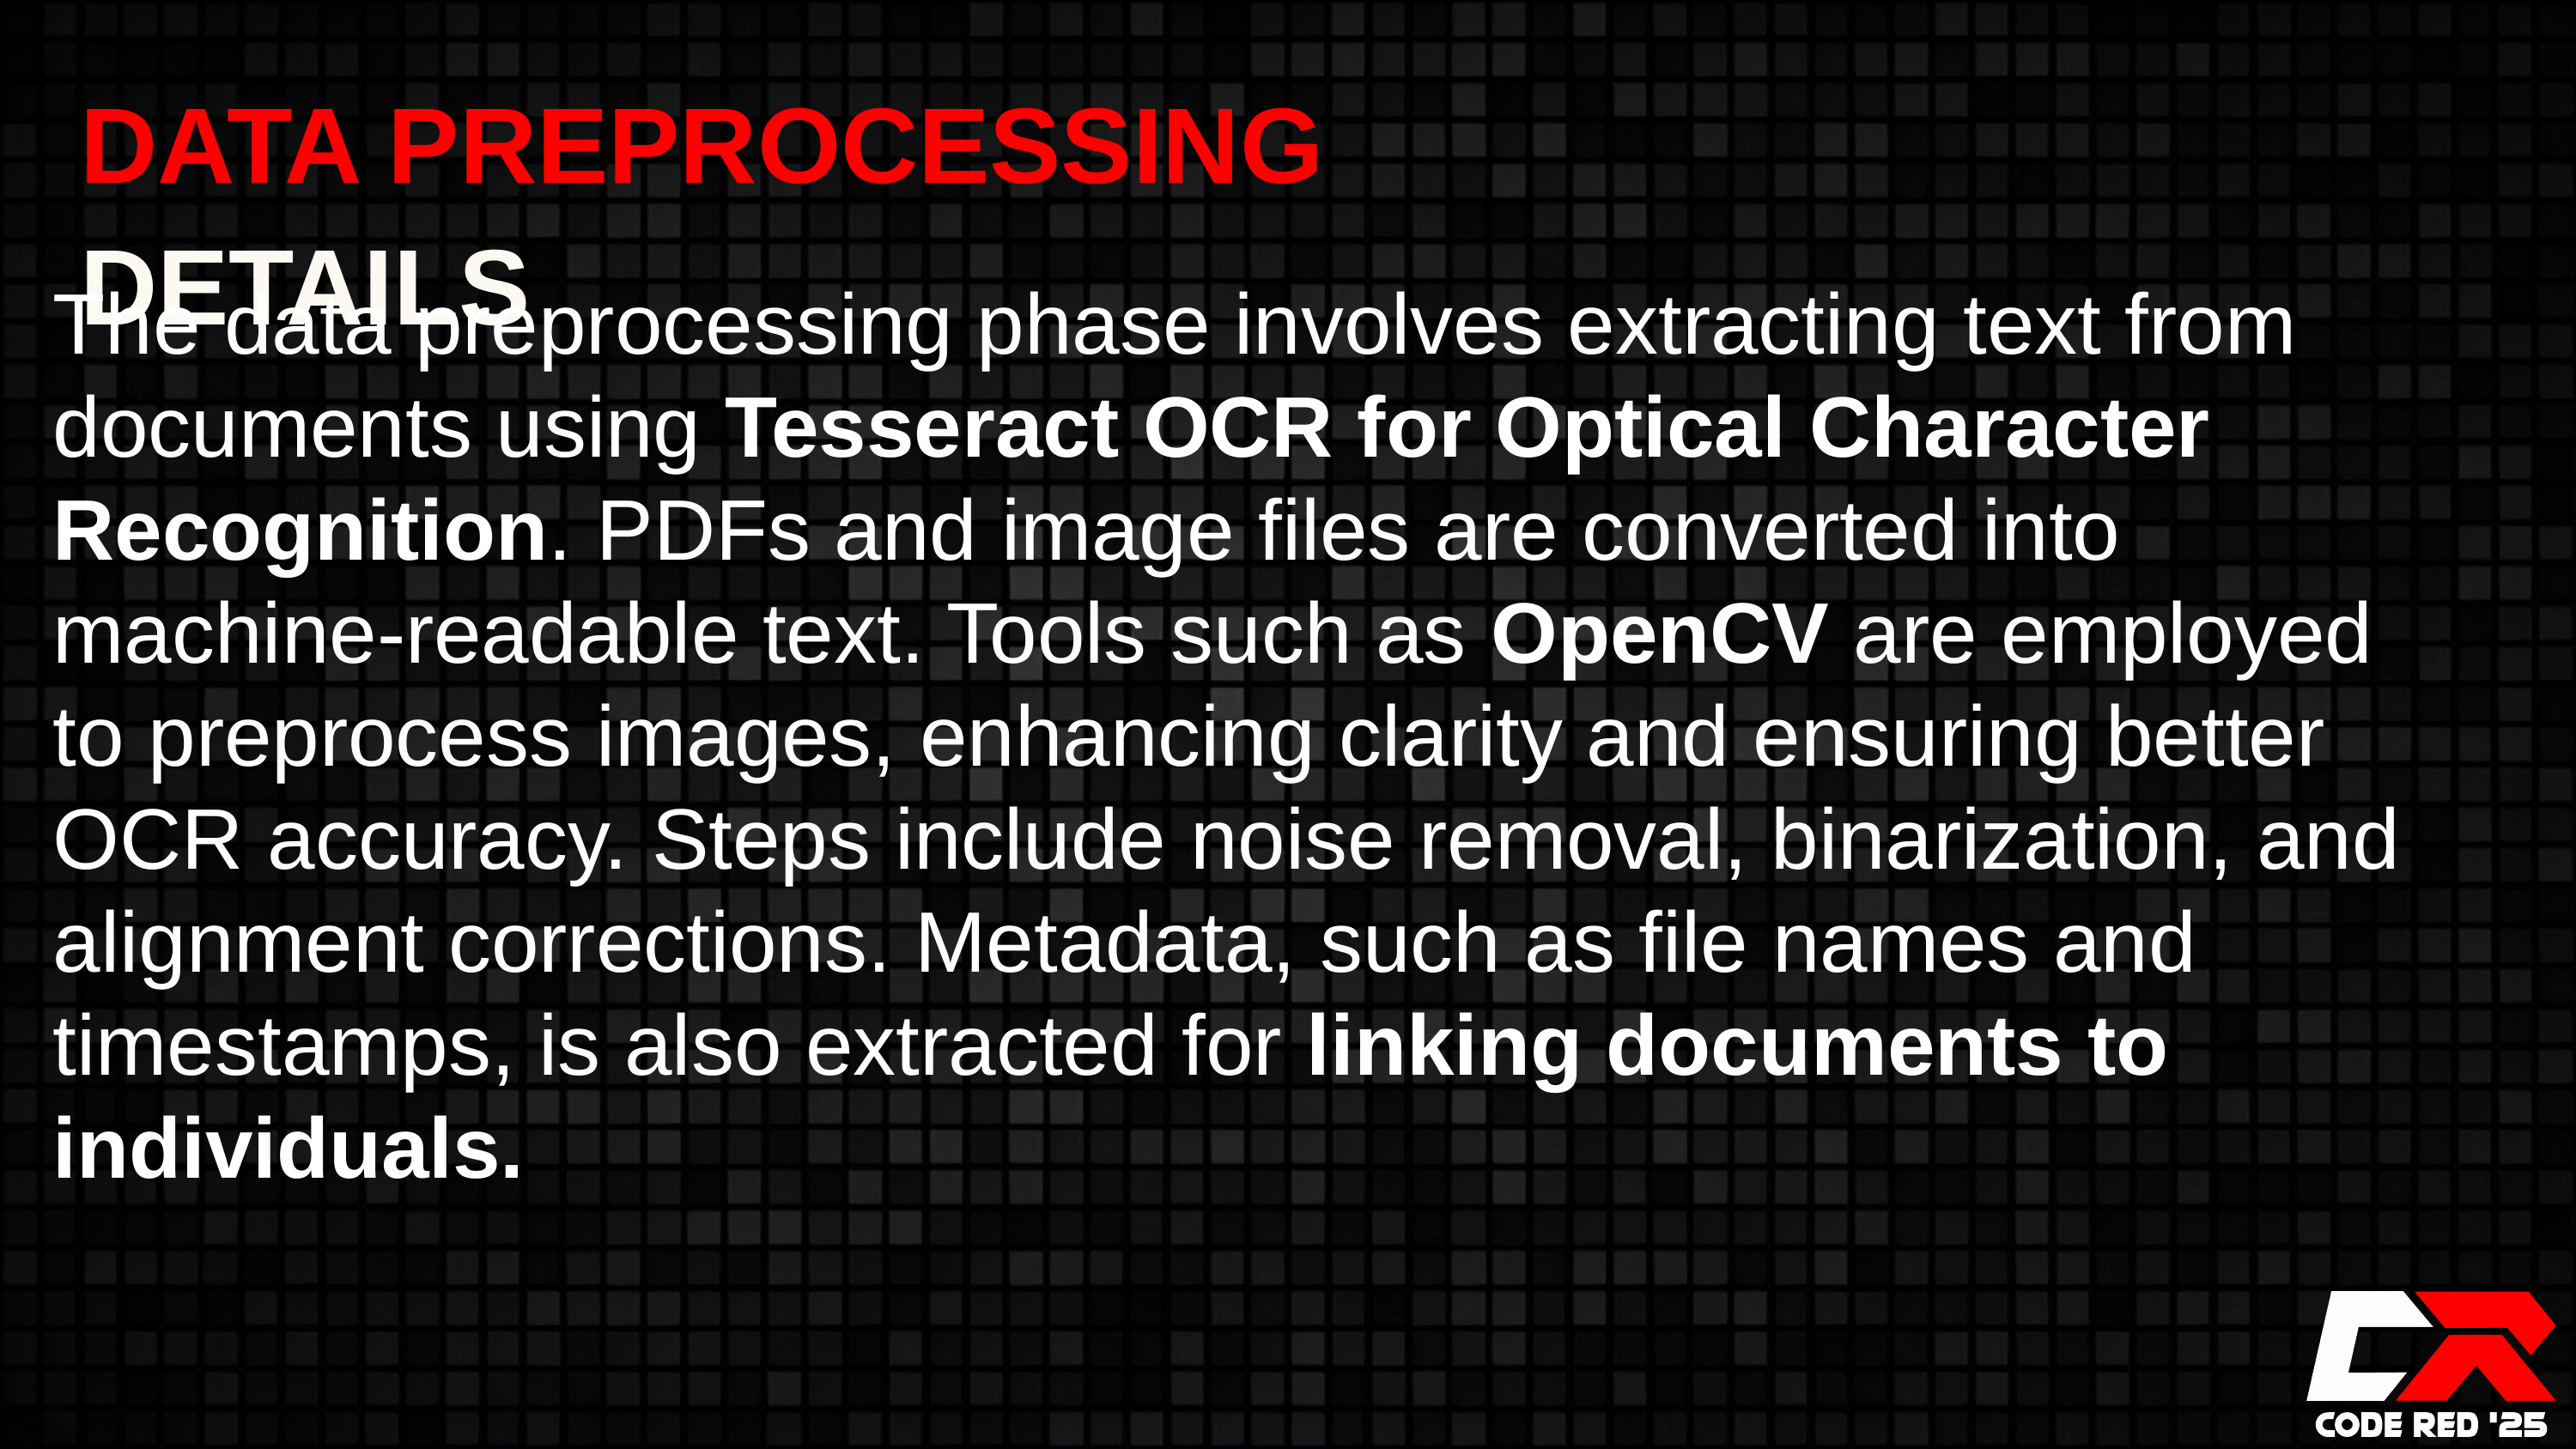

DATA PREPROCESSING DETAILS
The data preprocessing phase involves extracting text from documents using Tesseract OCR for Optical Character Recognition. PDFs and image files are converted into machine-readable text. Tools such as OpenCV are employed to preprocess images, enhancing clarity and ensuring better OCR accuracy. Steps include noise removal, binarization, and alignment corrections. Metadata, such as file names and timestamps, is also extracted for linking documents to individuals.